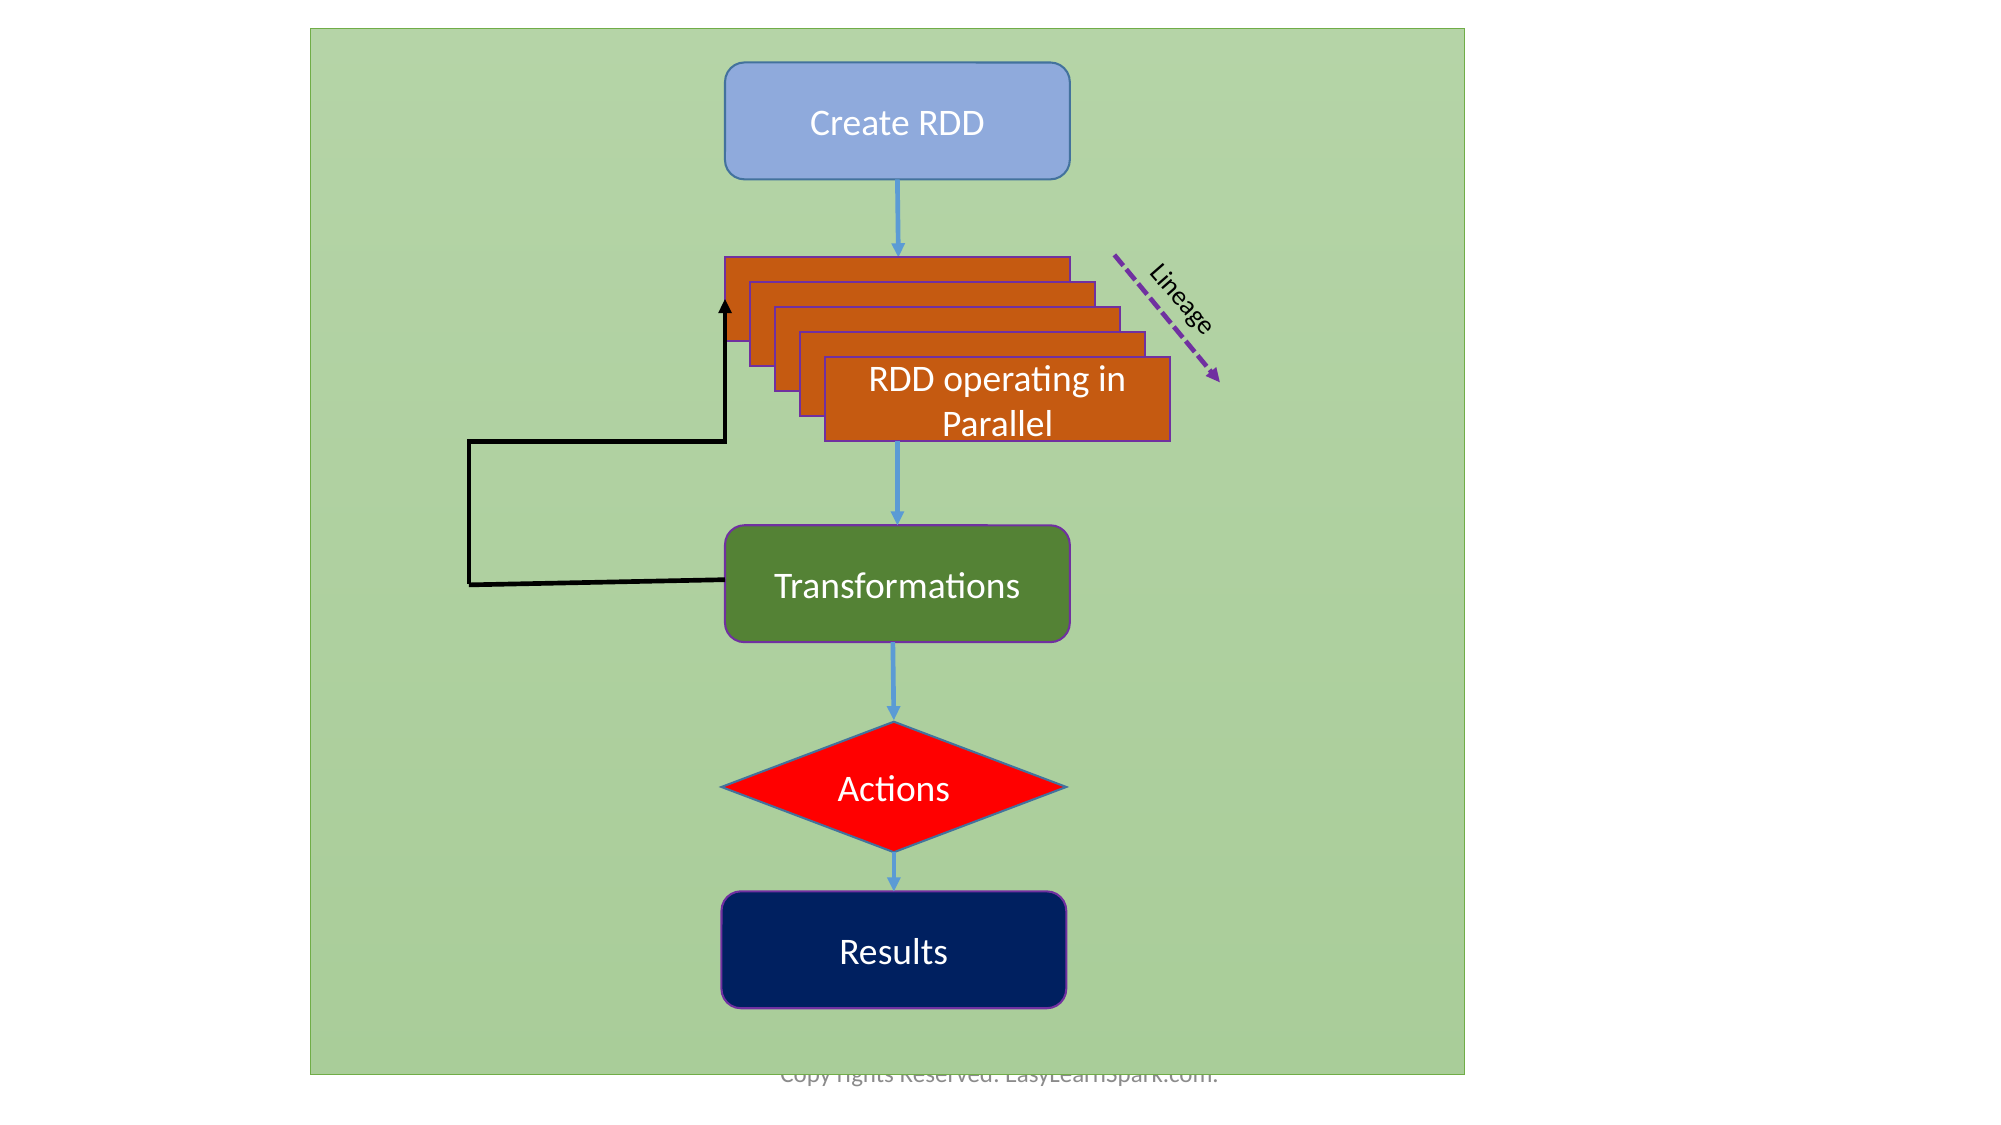

Create RDD

Lineage

RDD operating in Parallel
Transformations
Actions
Results
Copy rights Reserved. EasyLearnSpark.com.